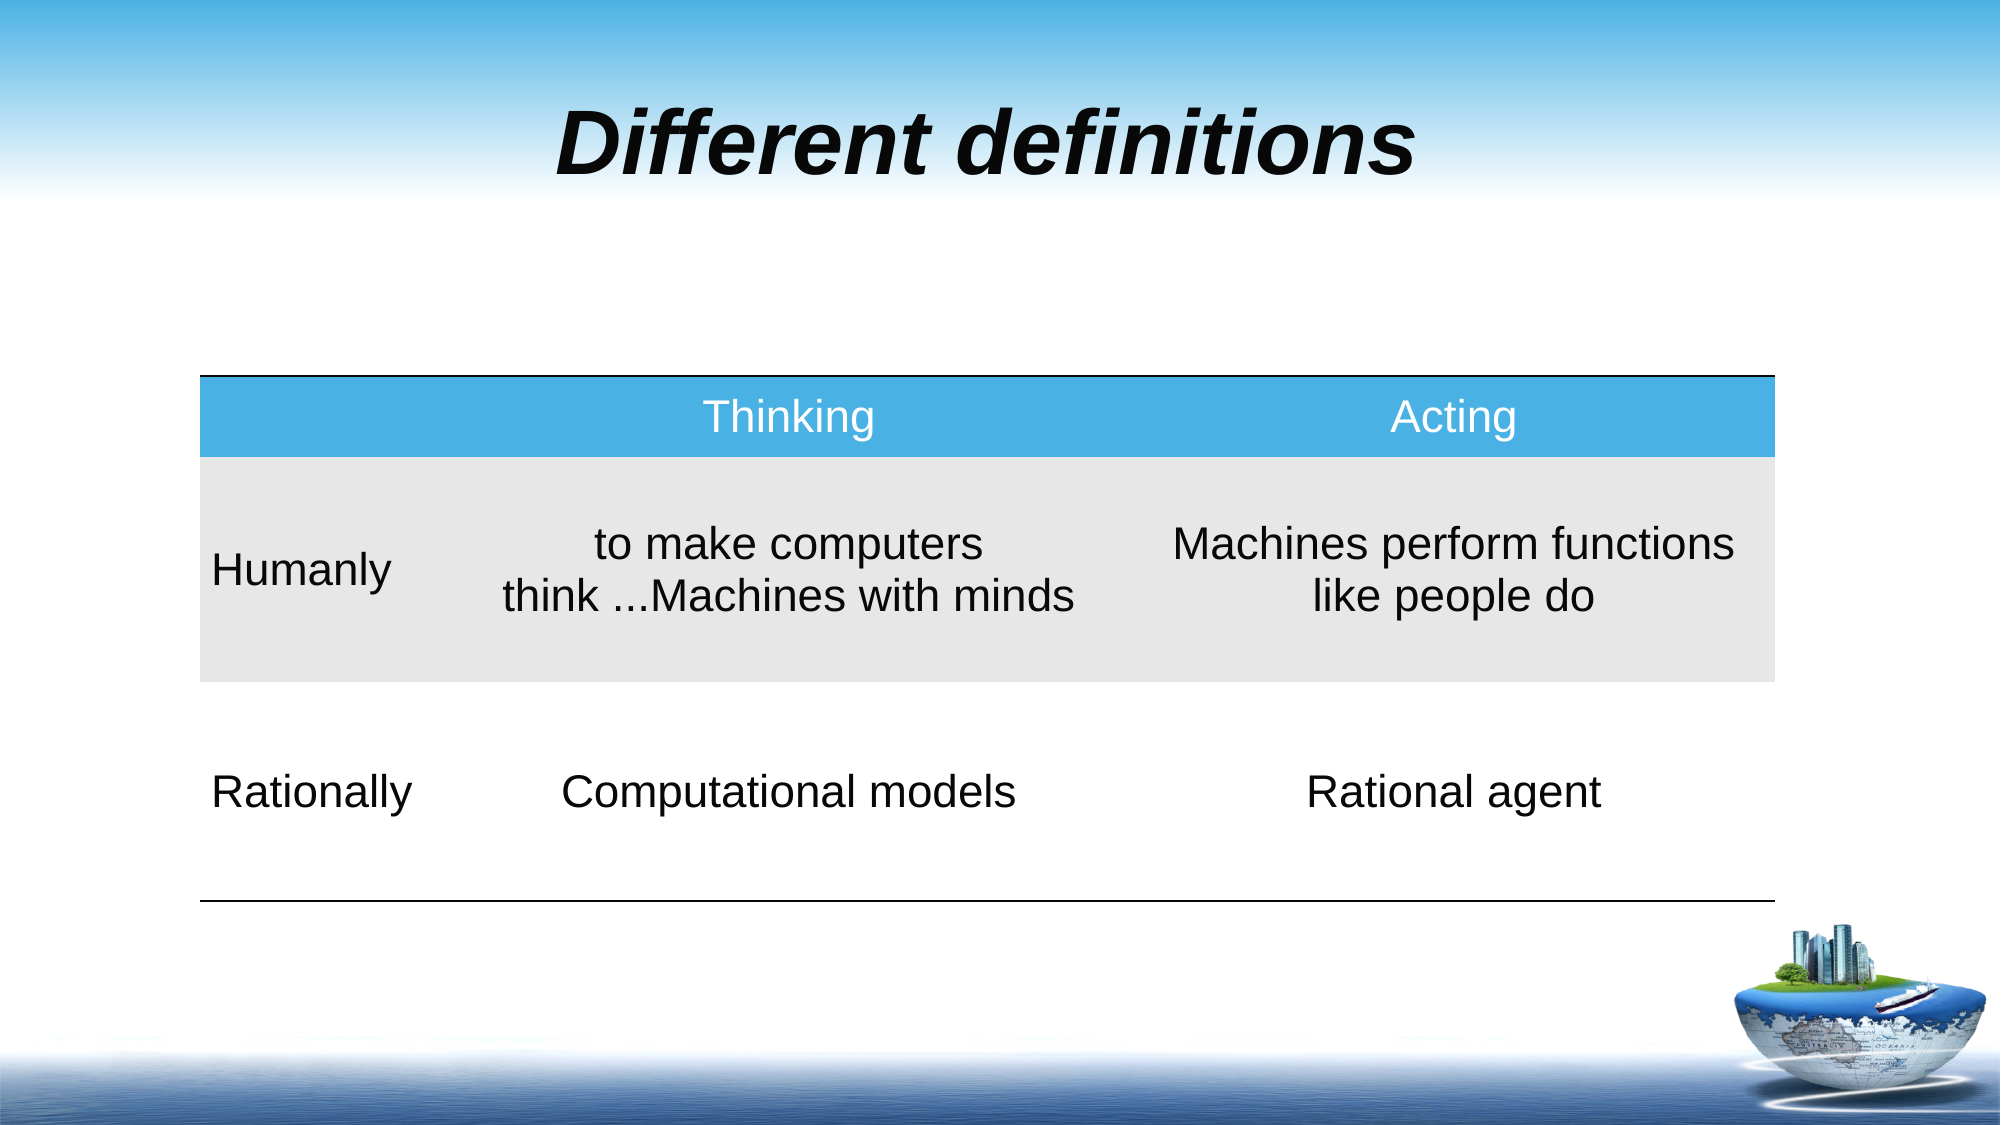

# Different definitions
|  | Thinking | Acting |
| --- | --- | --- |
| Humanly | to make computers think ...Machines with minds | Machines perform functions like people do |
| Rationally | Computational models | Rational agent |